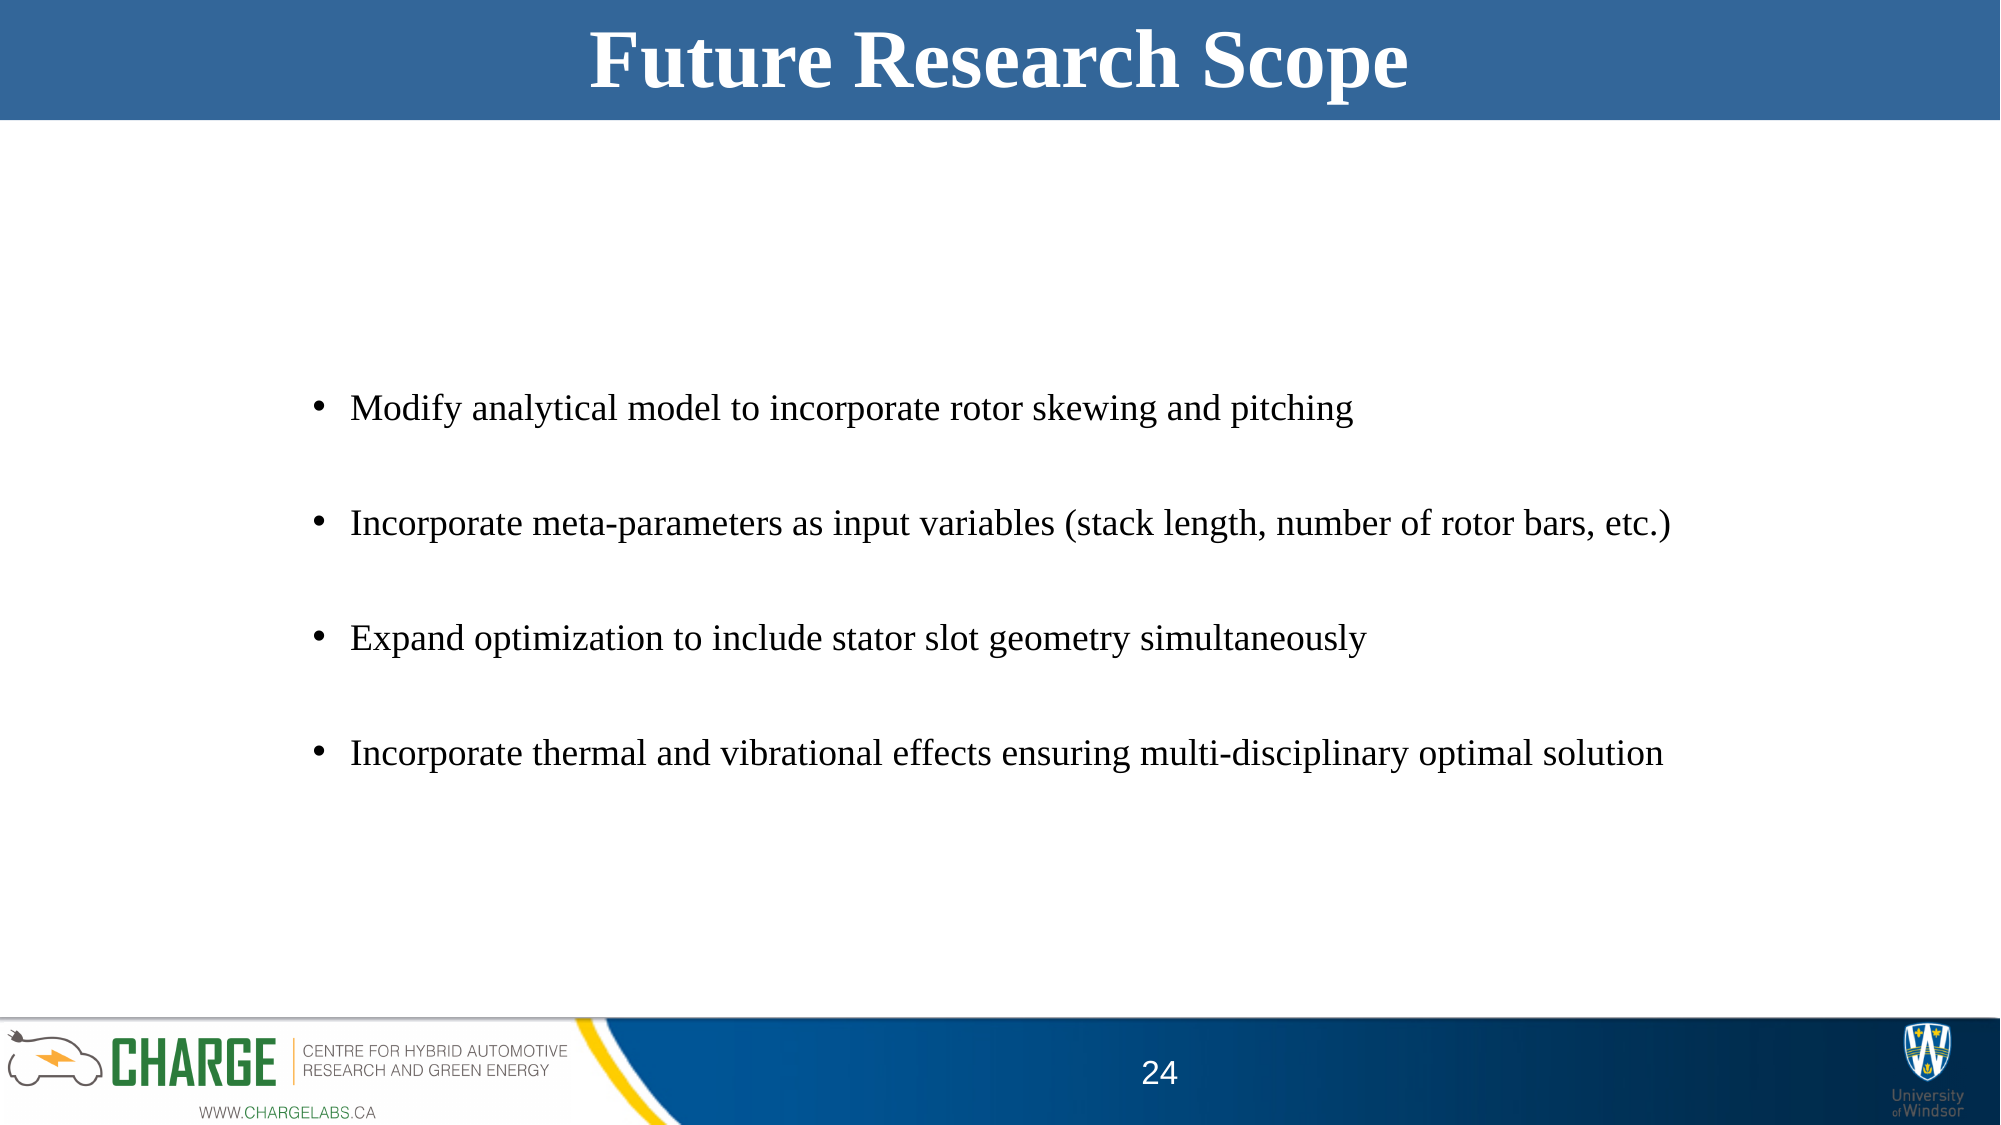

# Future Research Scope
Modify analytical model to incorporate rotor skewing and pitching
Incorporate meta-parameters as input variables (stack length, number of rotor bars, etc.)
Expand optimization to include stator slot geometry simultaneously
Incorporate thermal and vibrational effects ensuring multi-disciplinary optimal solution